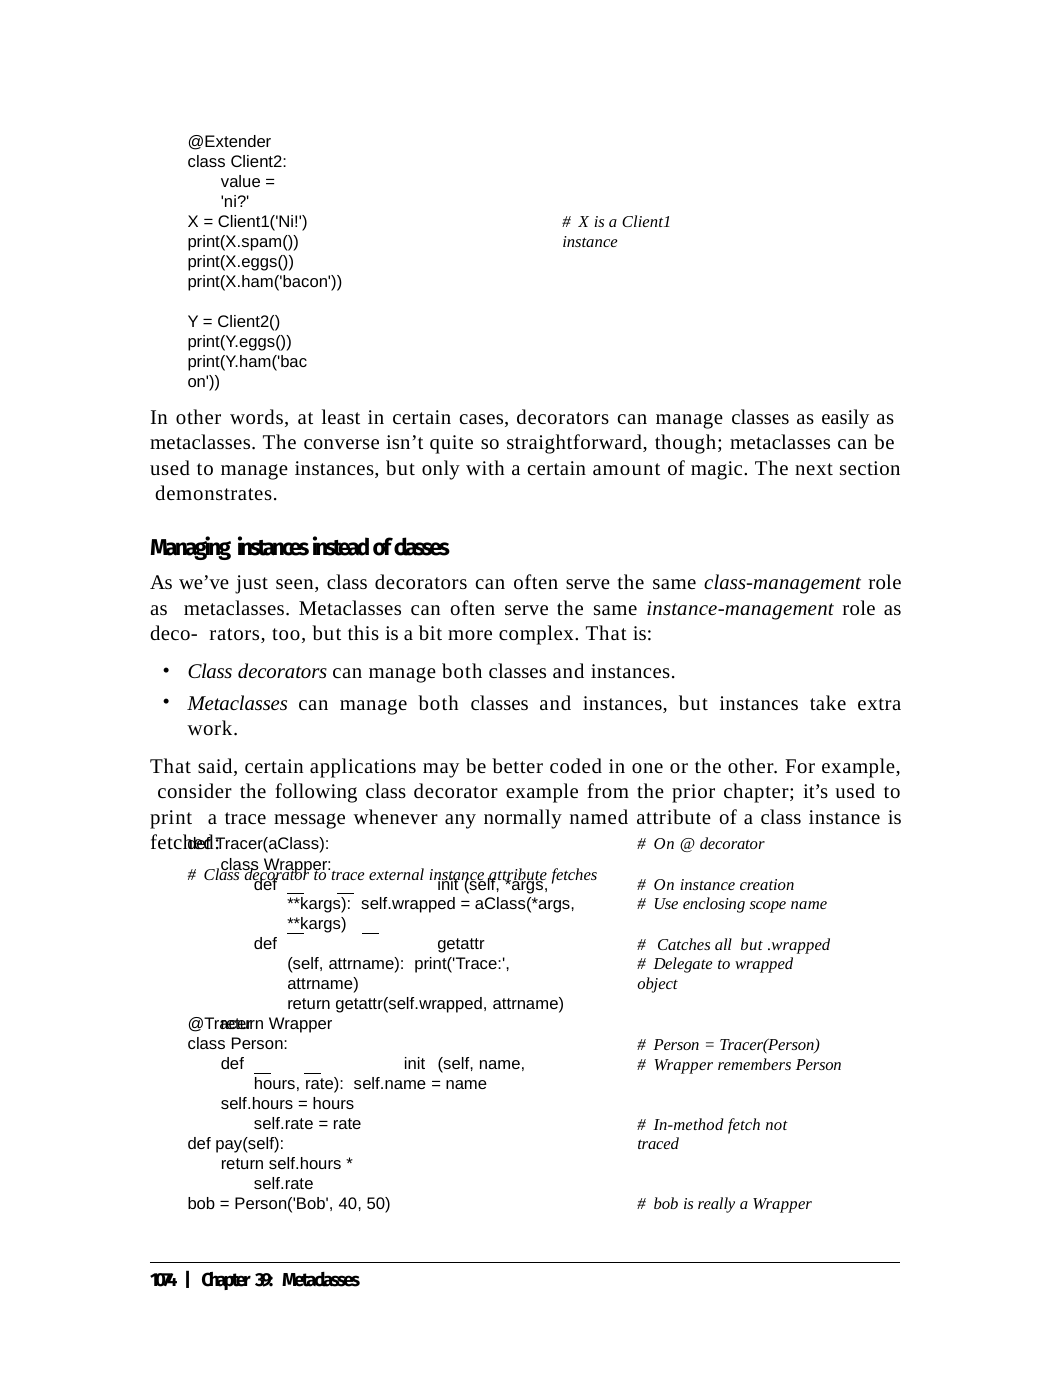

@Extender  class Client2:
value = 'ni?'
X = Client1('Ni!')
print(X.spam())
print(X.eggs())
print(X.ham('bacon'))
# X is a Client1 instance
Y = Client2()  print(Y.eggs())
print(Y.ham('bacon'))
In other words, at least in certain cases, decorators can manage classes as easily as  metaclasses. The converse isn’t quite so straightforward, though; metaclasses can be  used to manage instances, but only with a certain amount of magic. The next section  demonstrates.

Managing instances instead of classes
As we’ve just seen, class decorators can often serve the same class-management role as  metaclasses. Metaclasses can often serve the same instance-management role as deco-  rators, too, but this is a bit more complex. That is:
Class decorators can manage both classes and instances.
Metaclasses can manage both classes and instances, but instances take extra work.
That said, certain applications may be better coded in one or the other. For example,  consider the following class decorator example from the prior chapter; it’s used to print  a trace message whenever any normally named attribute of a class instance is fetched:
# Class decorator to trace external instance attribute fetches
def Tracer(aClass):  class Wrapper:
def		init (self, *args, **kargs):  self.wrapped = aClass(*args, **kargs)
def		getattr (self, attrname):  print('Trace:', attrname)
return getattr(self.wrapped, attrname)  return Wrapper
# On @ decorator
# On instance creation
# Use enclosing scope name

# Catches all but .wrapped  # Delegate to wrapped object

@Tracer
class Person:
def		init (self, name, hours, rate):  self.name = name
self.hours = hours  self.rate = rate
def pay(self):
return self.hours * self.rate
# Person = Tracer(Person)
# Wrapper remembers Person

# In-method fetch not traced
bob = Person('Bob', 40, 50)
# bob is really a Wrapper

1074  |  Chapter 39:  Metaclasses